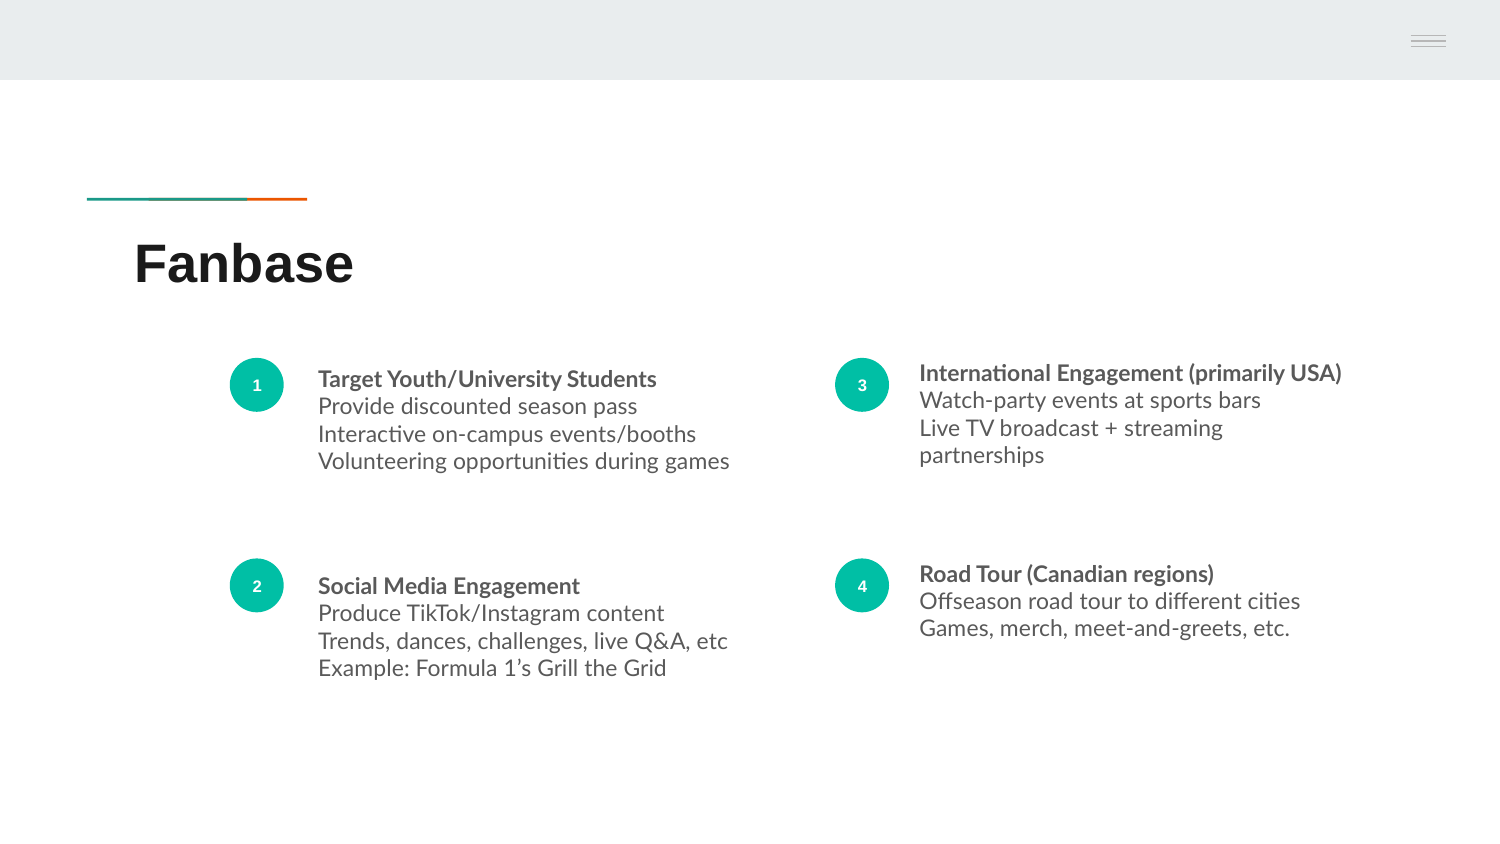

# Fanbase
International Engagement (primarily USA)
Watch-party events at sports bars
Live TV broadcast + streaming partnerships
Target Youth/University Students
Provide discounted season pass
Interactive on-campus events/booths
Volunteering opportunities during games

1
3
Road Tour (Canadian regions)
Offseason road tour to different cities
Games, merch, meet-and-greets, etc.

Social Media Engagement
Produce TikTok/Instagram content
Trends, dances, challenges, live Q&A, etc
Example: Formula 1’s Grill the Grid

2
4